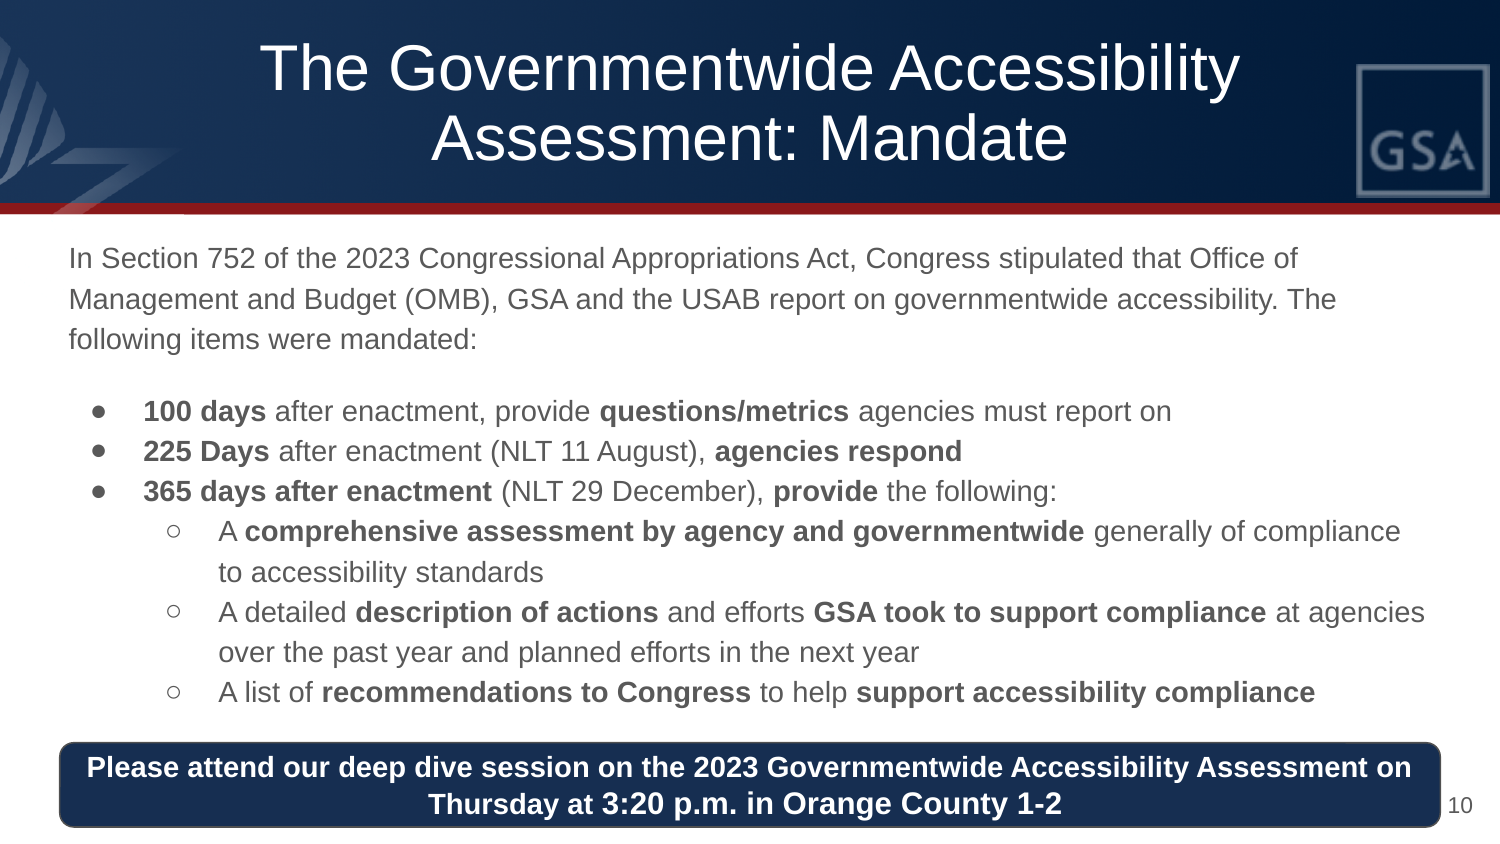

# The Governmentwide Accessibility Assessment: Mandate
In Section 752 of the 2023 Congressional Appropriations Act, Congress stipulated that Office of Management and Budget (OMB), GSA and the USAB report on governmentwide accessibility. The following items were mandated:
100 days after enactment, provide questions/metrics agencies must report on
225 Days after enactment (NLT 11 August), agencies respond
365 days after enactment (NLT 29 December), provide the following:
A comprehensive assessment by agency and governmentwide generally of compliance to accessibility standards
A detailed description of actions and efforts GSA took to support compliance at agencies over the past year and planned efforts in the next year
A list of recommendations to Congress to help support accessibility compliance
Please attend our deep dive session on the 2023 Governmentwide Accessibility Assessment on Thursday at 3:20 p.m. in Orange County 1-2
10